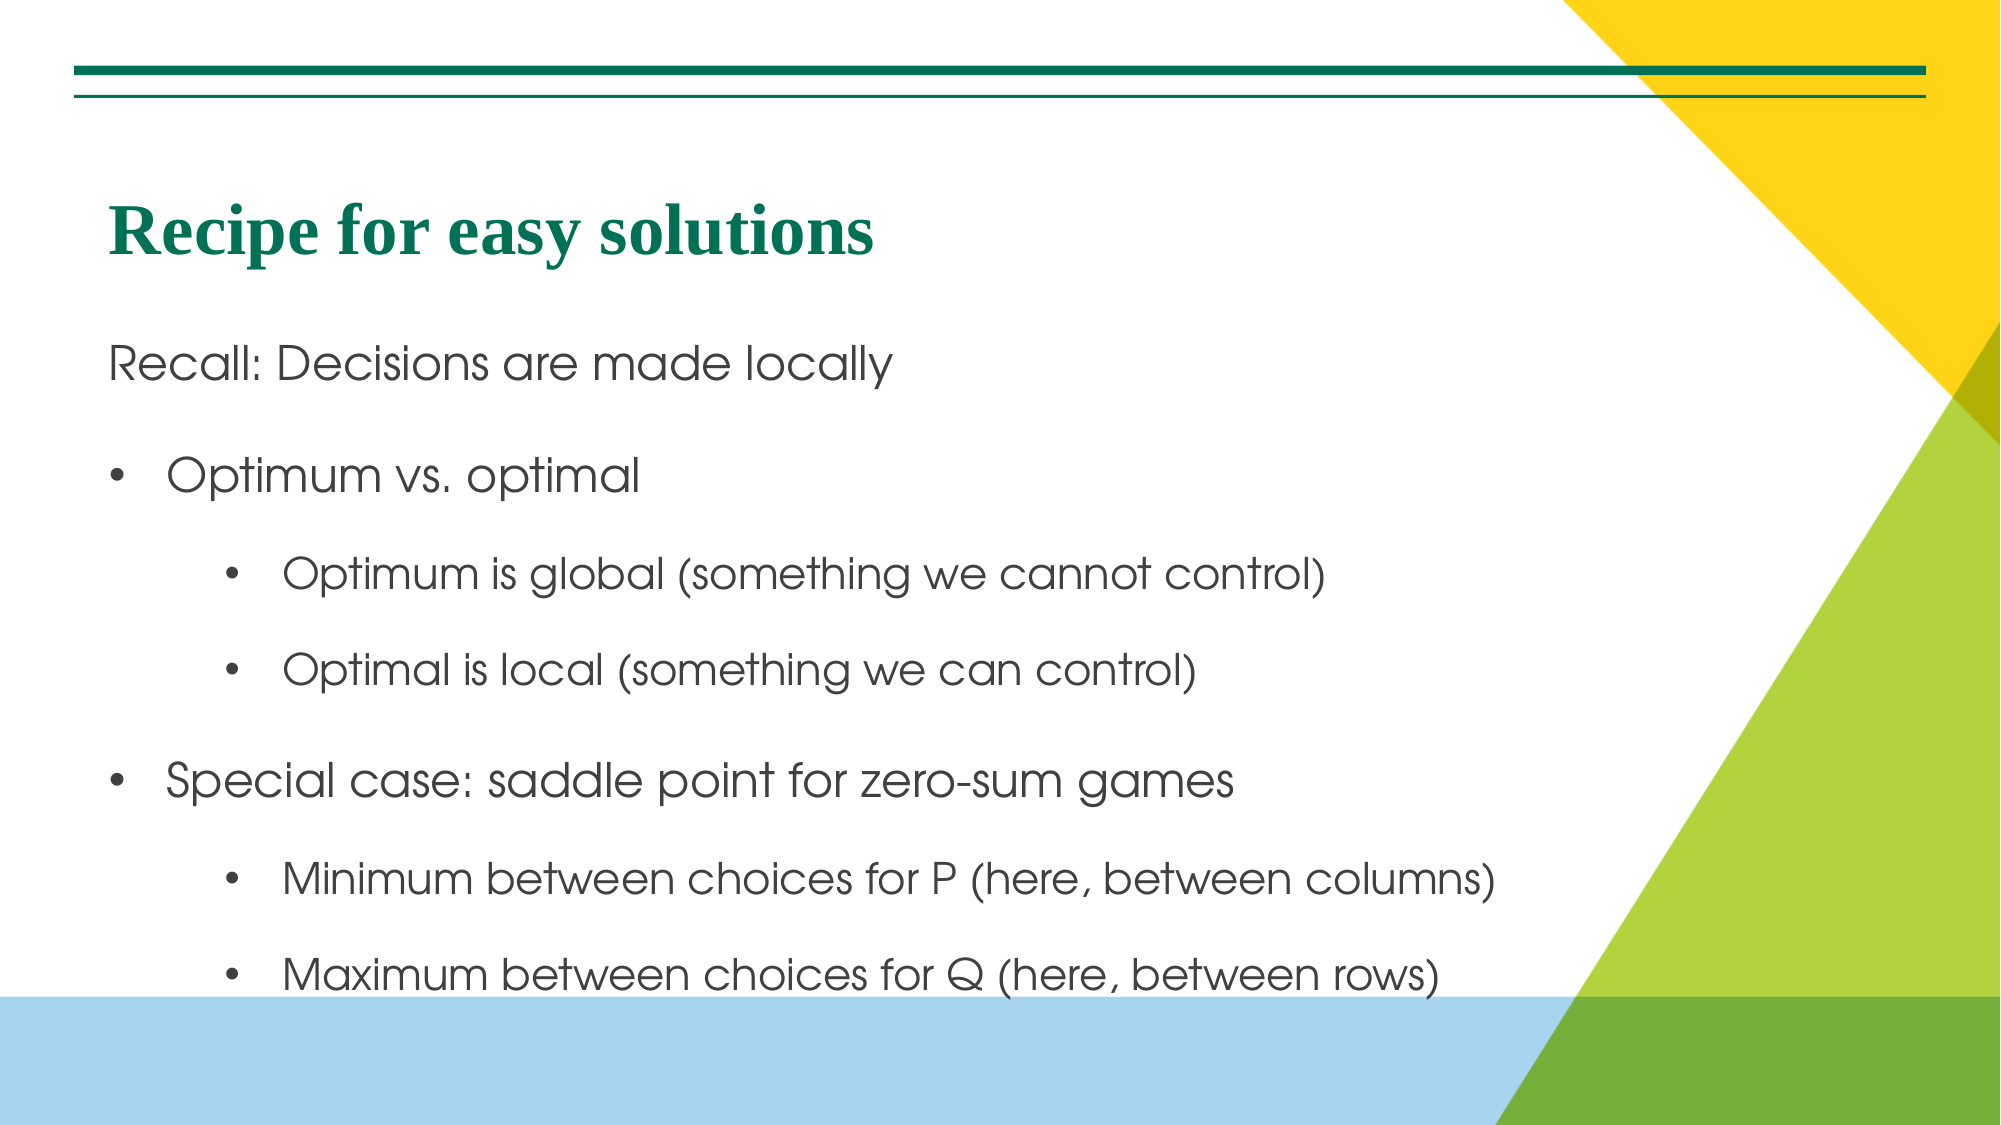

# Recipe for easy solutions
Recall: Decisions are made locally
Optimum vs. optimal
Optimum is global (something we cannot control)
Optimal is local (something we can control)
Special case: saddle point for zero-sum games
Minimum between choices for P (here, between columns)
Maximum between choices for Q (here, between rows)